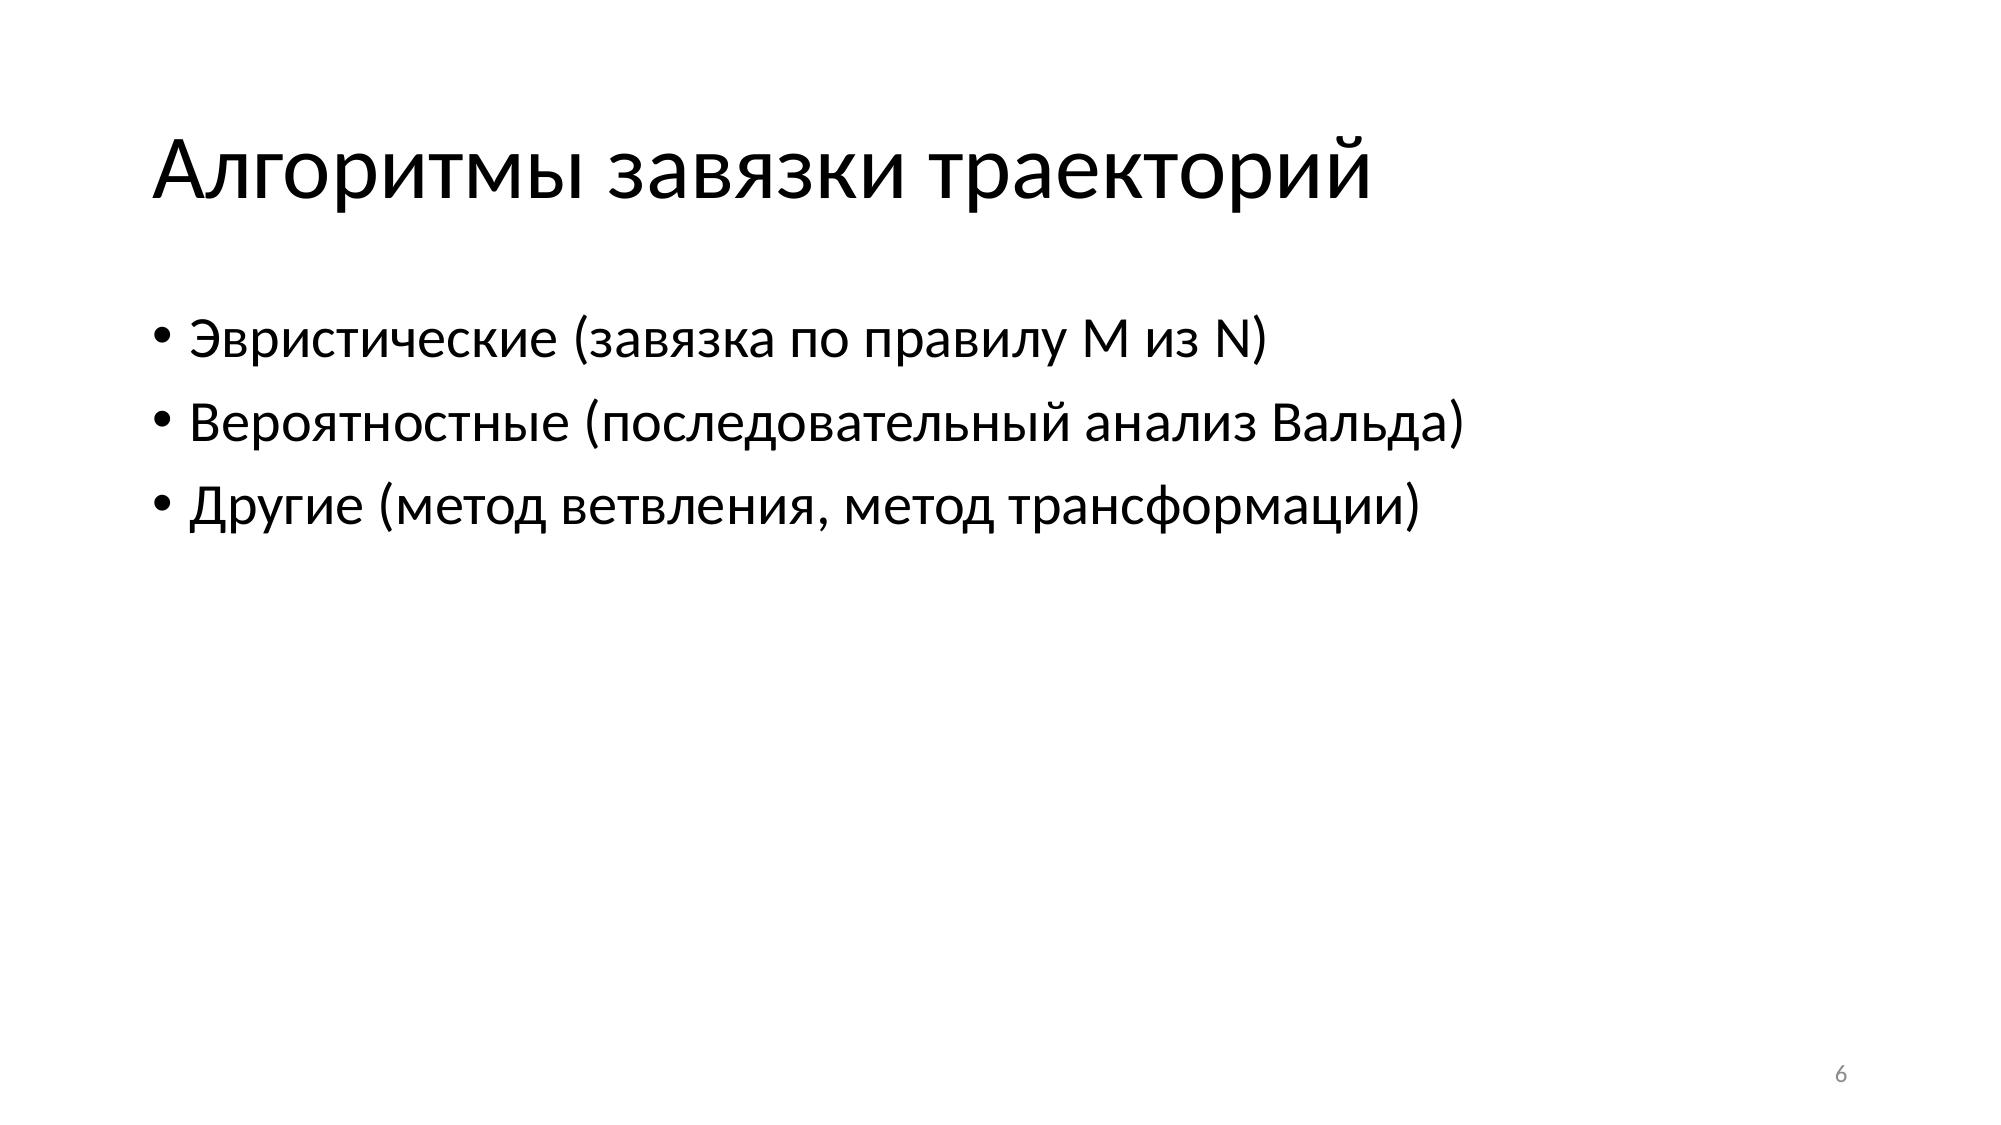

# Алгоритмы завязки траекторий
Эвристические (завязка по правилу М из N)
Вероятностные (последовательный анализ Вальда)
Другие (метод ветвления, метод трансформации)
6